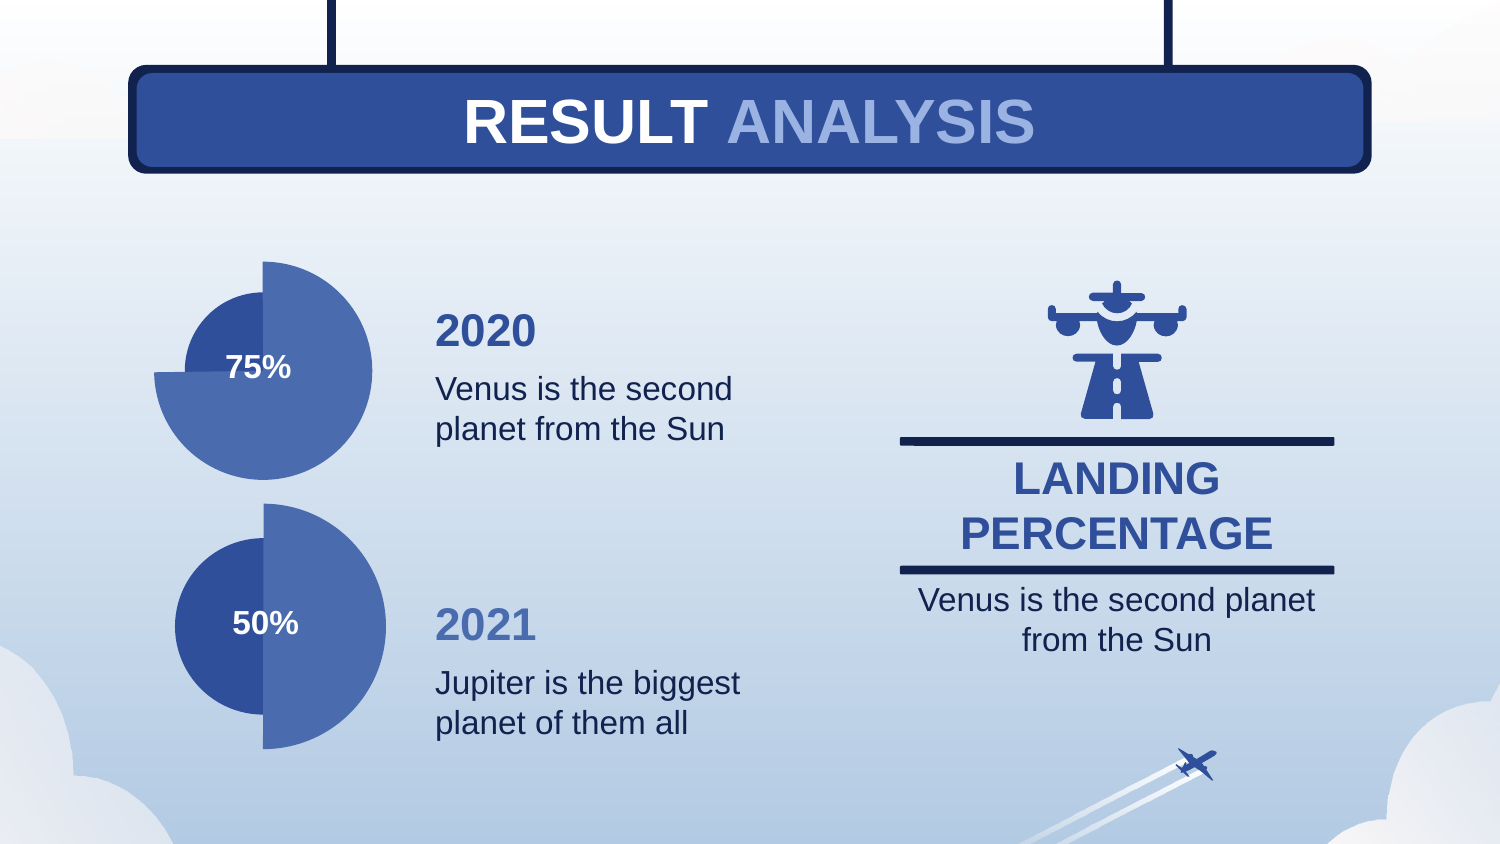

# RESULT ANALYSIS

2020

75%
Venus is the second planet from the Sun

LANDING PERCENTAGE

Venus is the second planet from the Sun
2021
50%
Jupiter is the biggest planet of them all